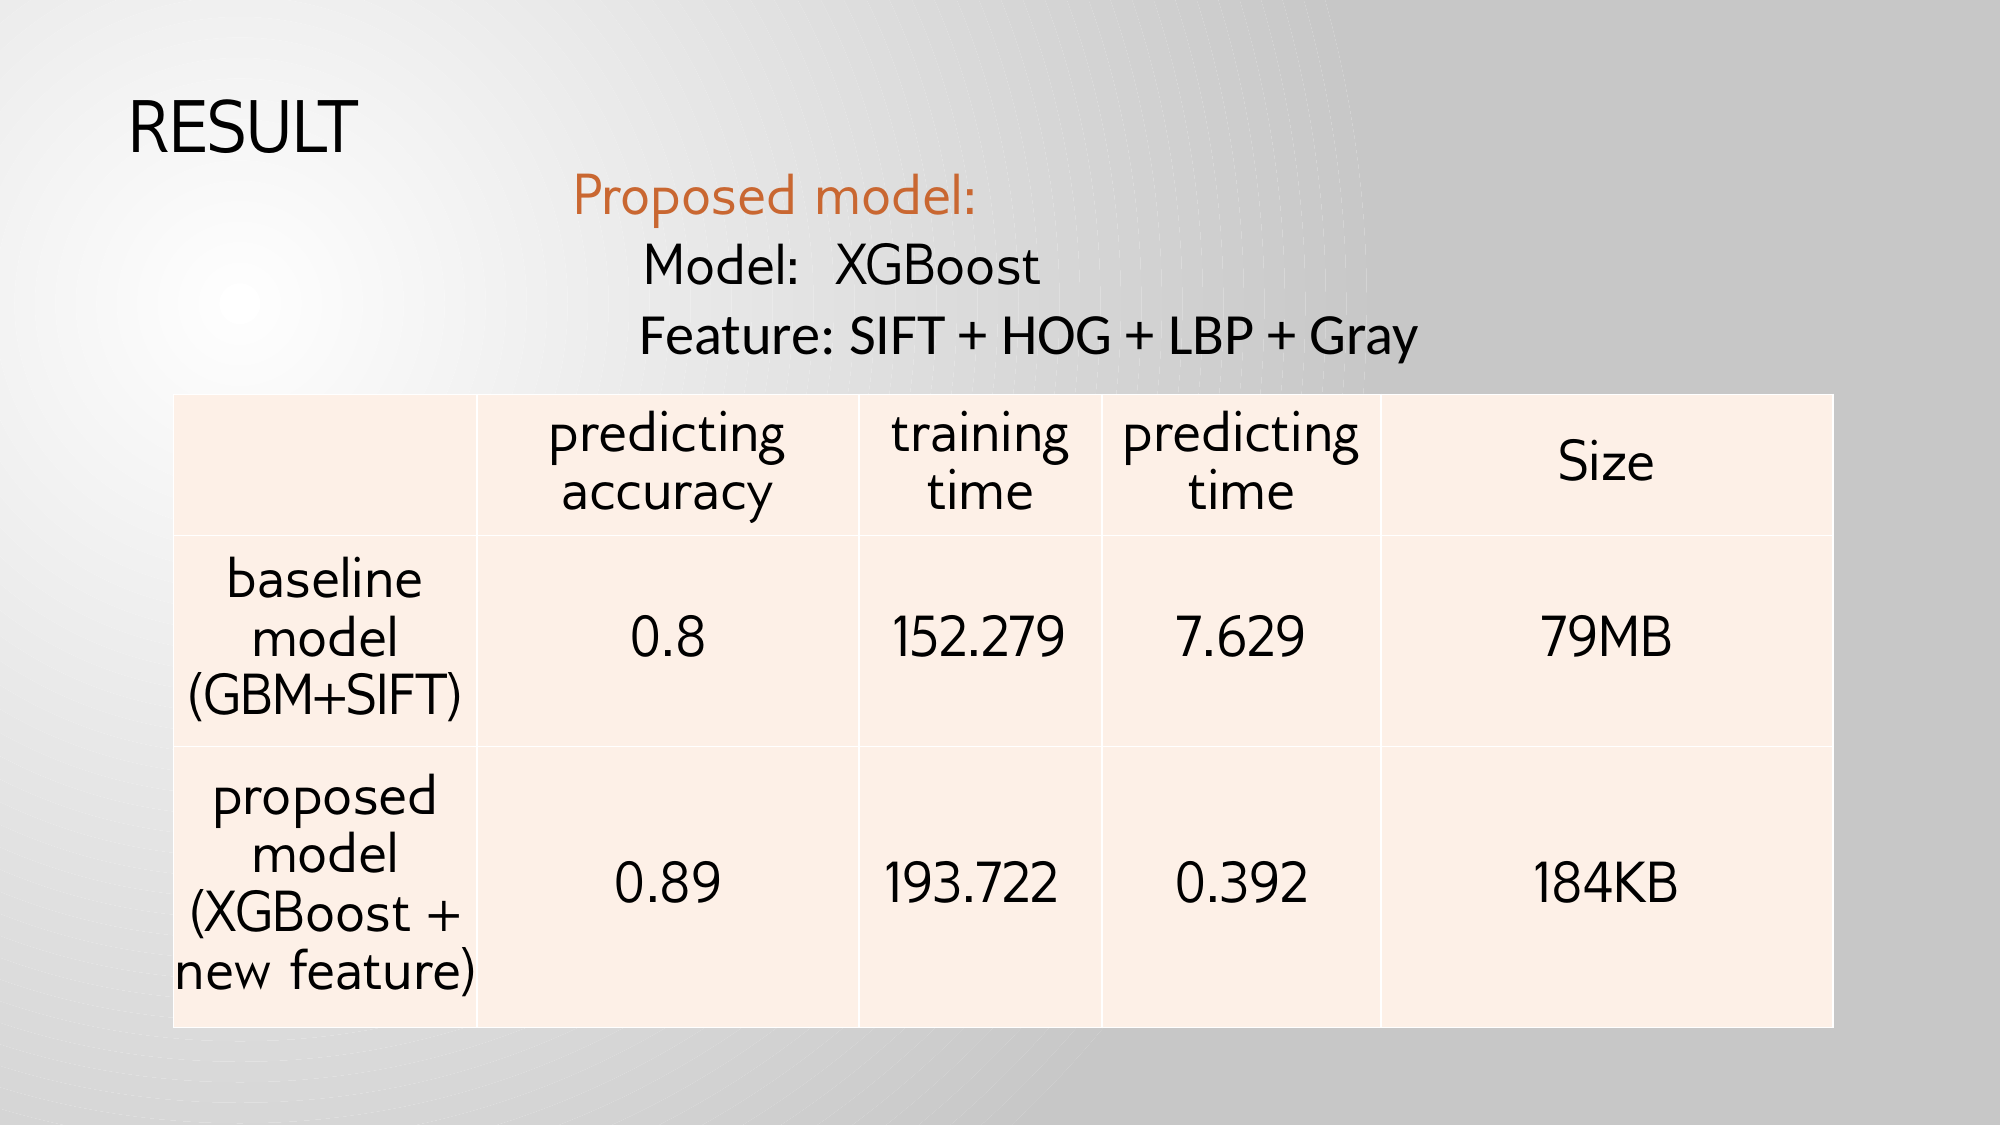

RESULT
Proposed model:
    Model:  XGBoost
     Feature: SIFT + HOG + LBP + Gray

|  | predicting accuracy | training time | predicting time | Size |
| --- | --- | --- | --- | --- |
| baseline model (GBM+SIFT) | 0.8 | 152.279 | 7.629 | 79MB |
| proposed model (XGBoost + new feature) | 0.89 | 193.722 | 0.392 | 184KB |